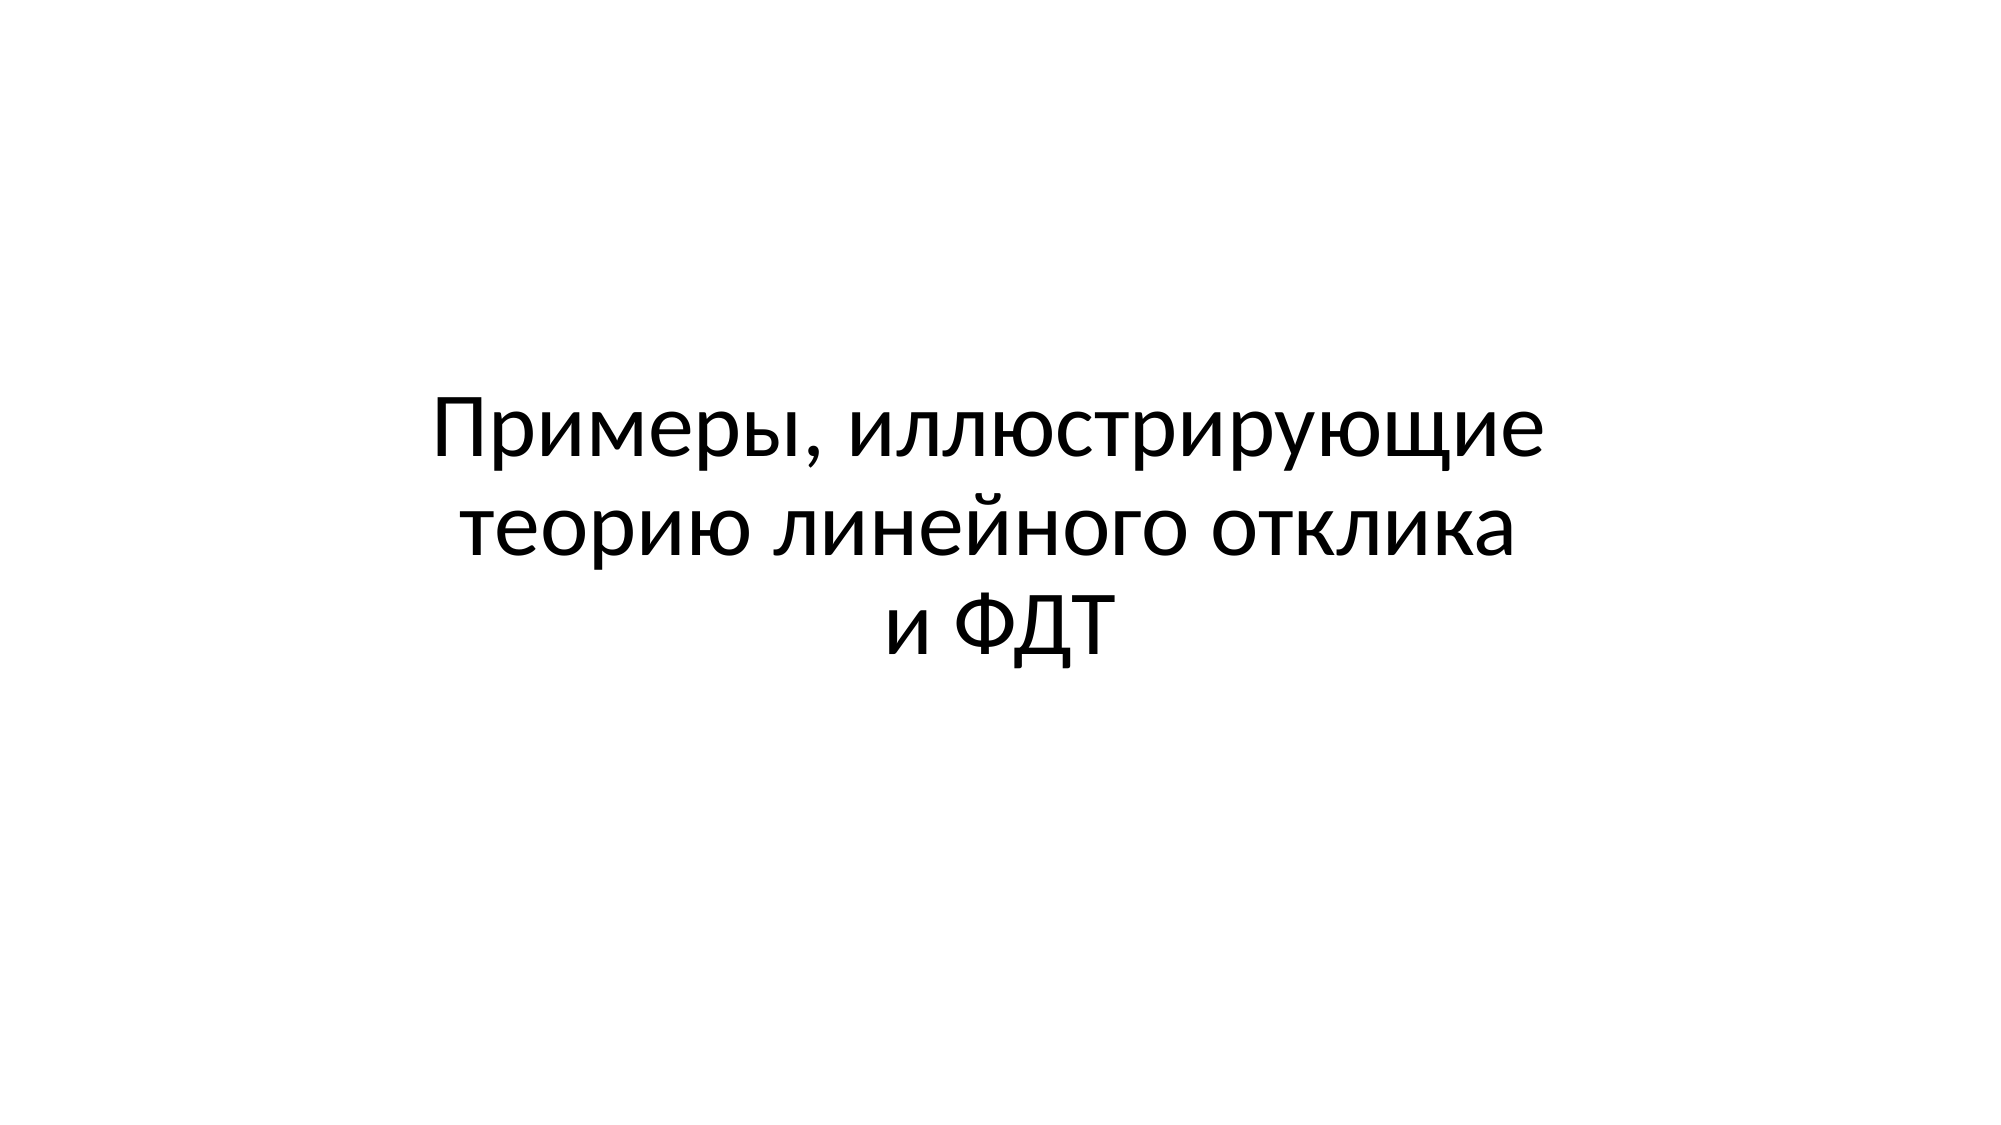

# Примеры, иллюстрирующие теорию линейного отклика и ФДТ